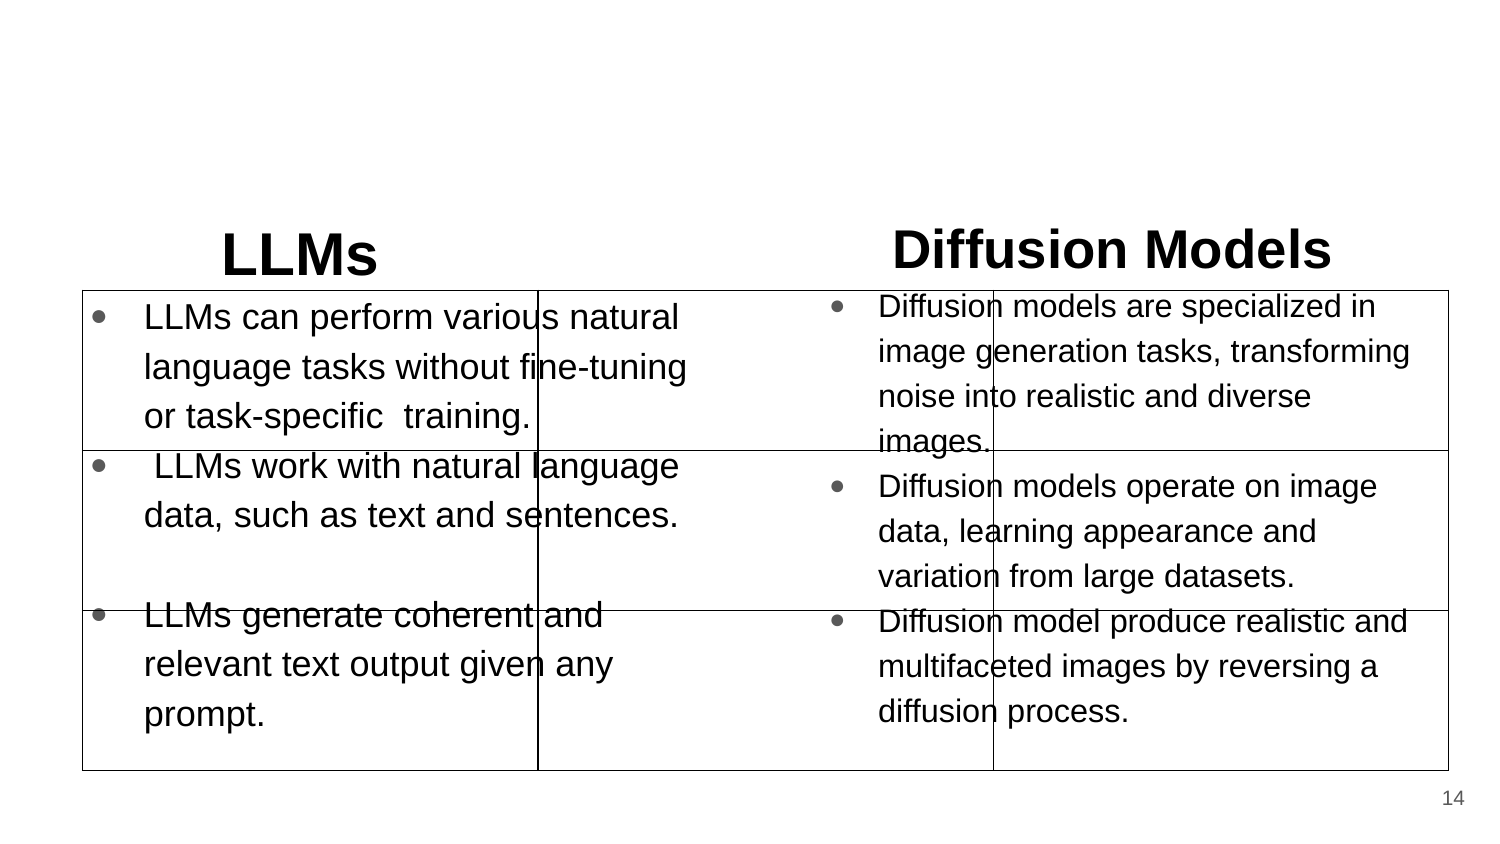

LLMs
LLMs can perform various natural language tasks without fine-tuning or task-specific  training.
 LLMs work with natural language data, such as text and sentences.

LLMs generate coherent and relevant text output given any prompt.
         Diffusion Models
Diffusion models are specialized in image generation tasks, transforming noise into realistic and diverse images.
Diffusion models operate on image data, learning appearance and variation from large datasets.
Diffusion model produce realistic and multifaceted images by reversing a diffusion process.

|  |  |  |
| --- | --- | --- |
|  |  |  |
|  |  |  |
14